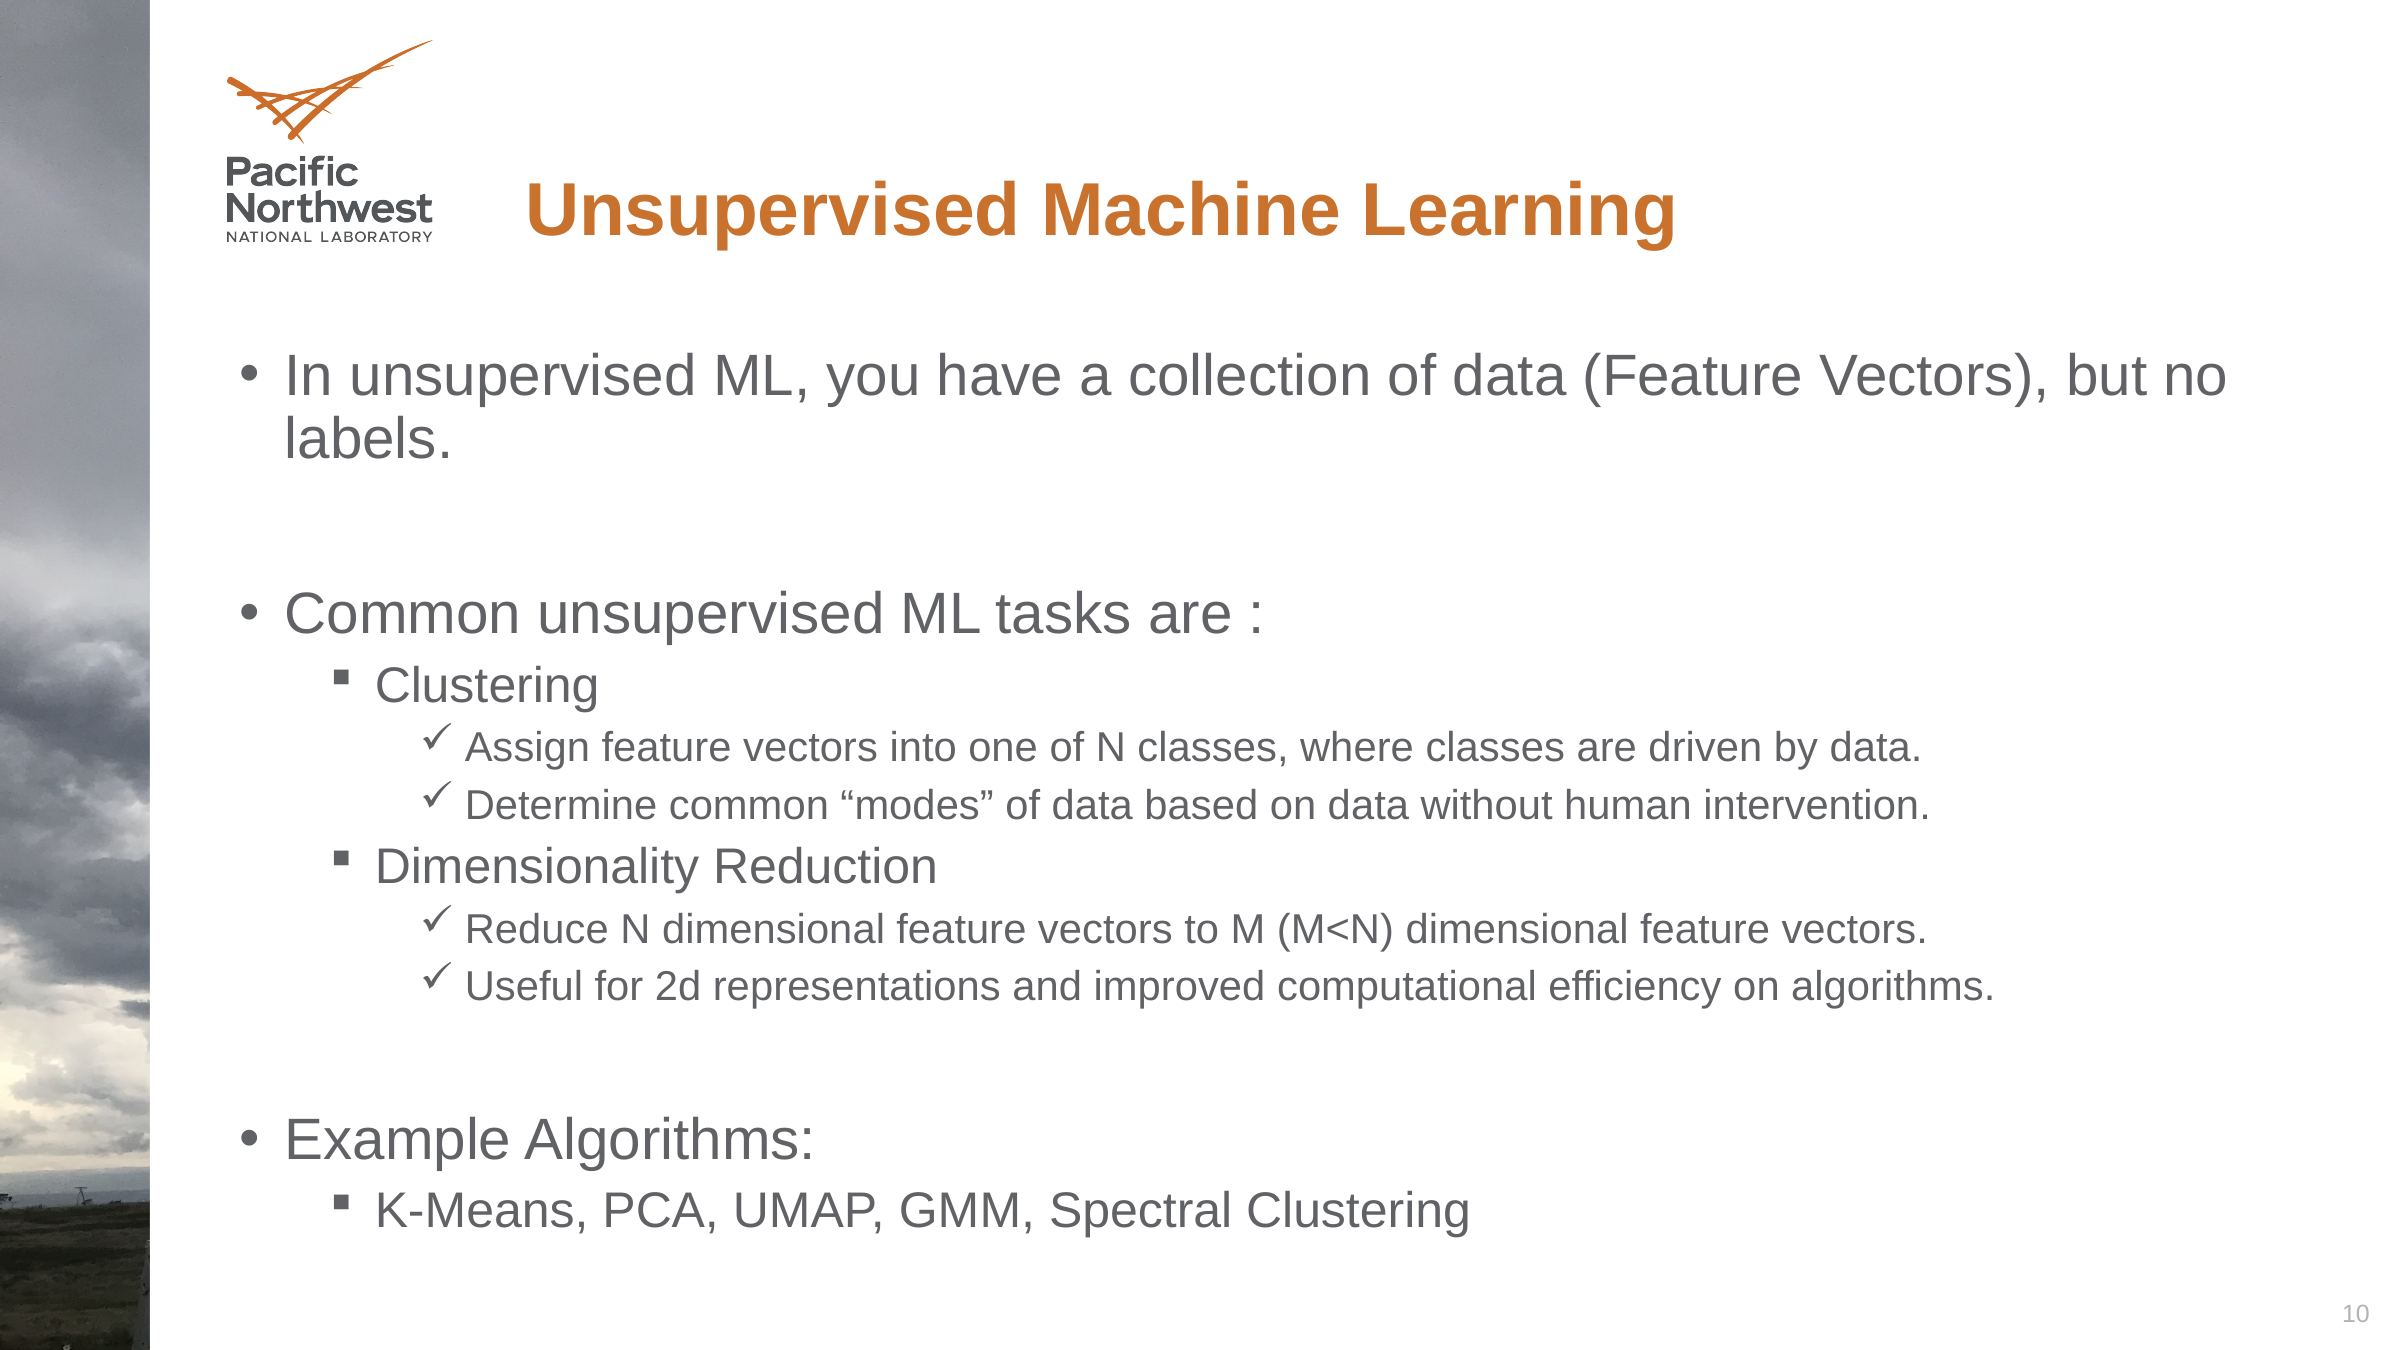

# Unsupervised Machine Learning
In unsupervised ML, you have a collection of data (Feature Vectors), but no labels.

Common unsupervised ML tasks are :
Clustering
Assign feature vectors into one of N classes, where classes are driven by data.
Determine common “modes” of data based on data without human intervention.
Dimensionality Reduction
Reduce N dimensional feature vectors to M (M<N) dimensional feature vectors.
Useful for 2d representations and improved computational efficiency on algorithms.

Example Algorithms:
K-Means, PCA, UMAP, GMM, Spectral Clustering
10